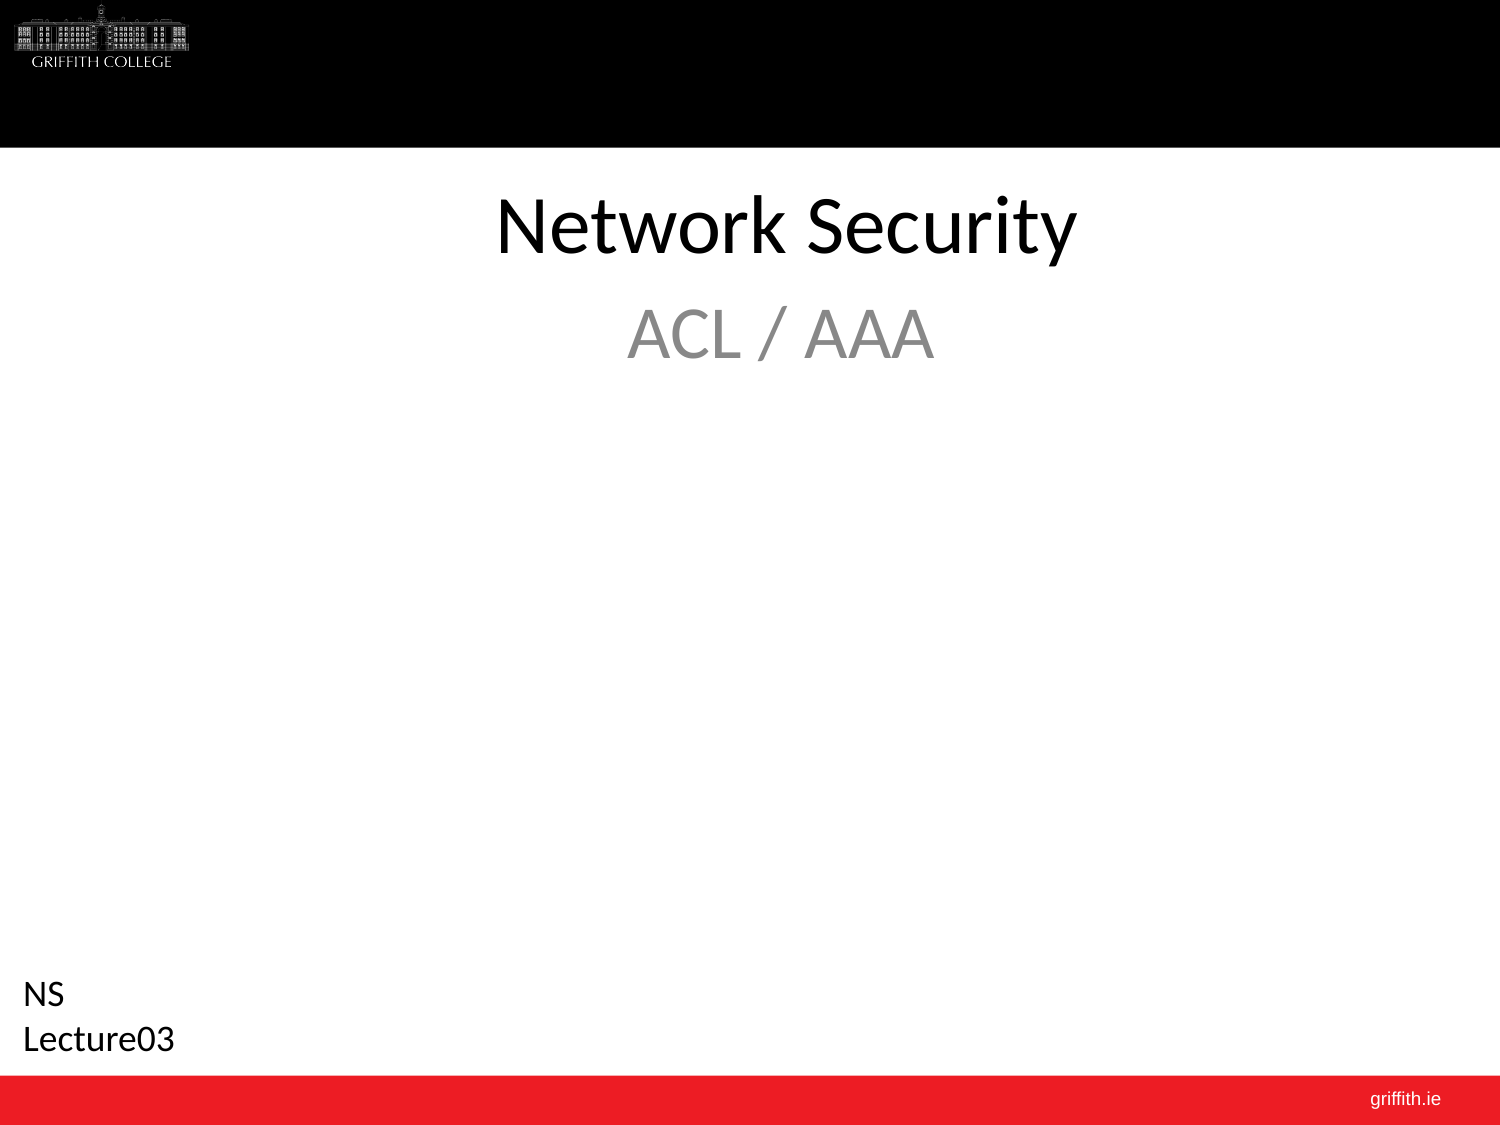

# Network Security
ACL / AAA
NS
Lecture03